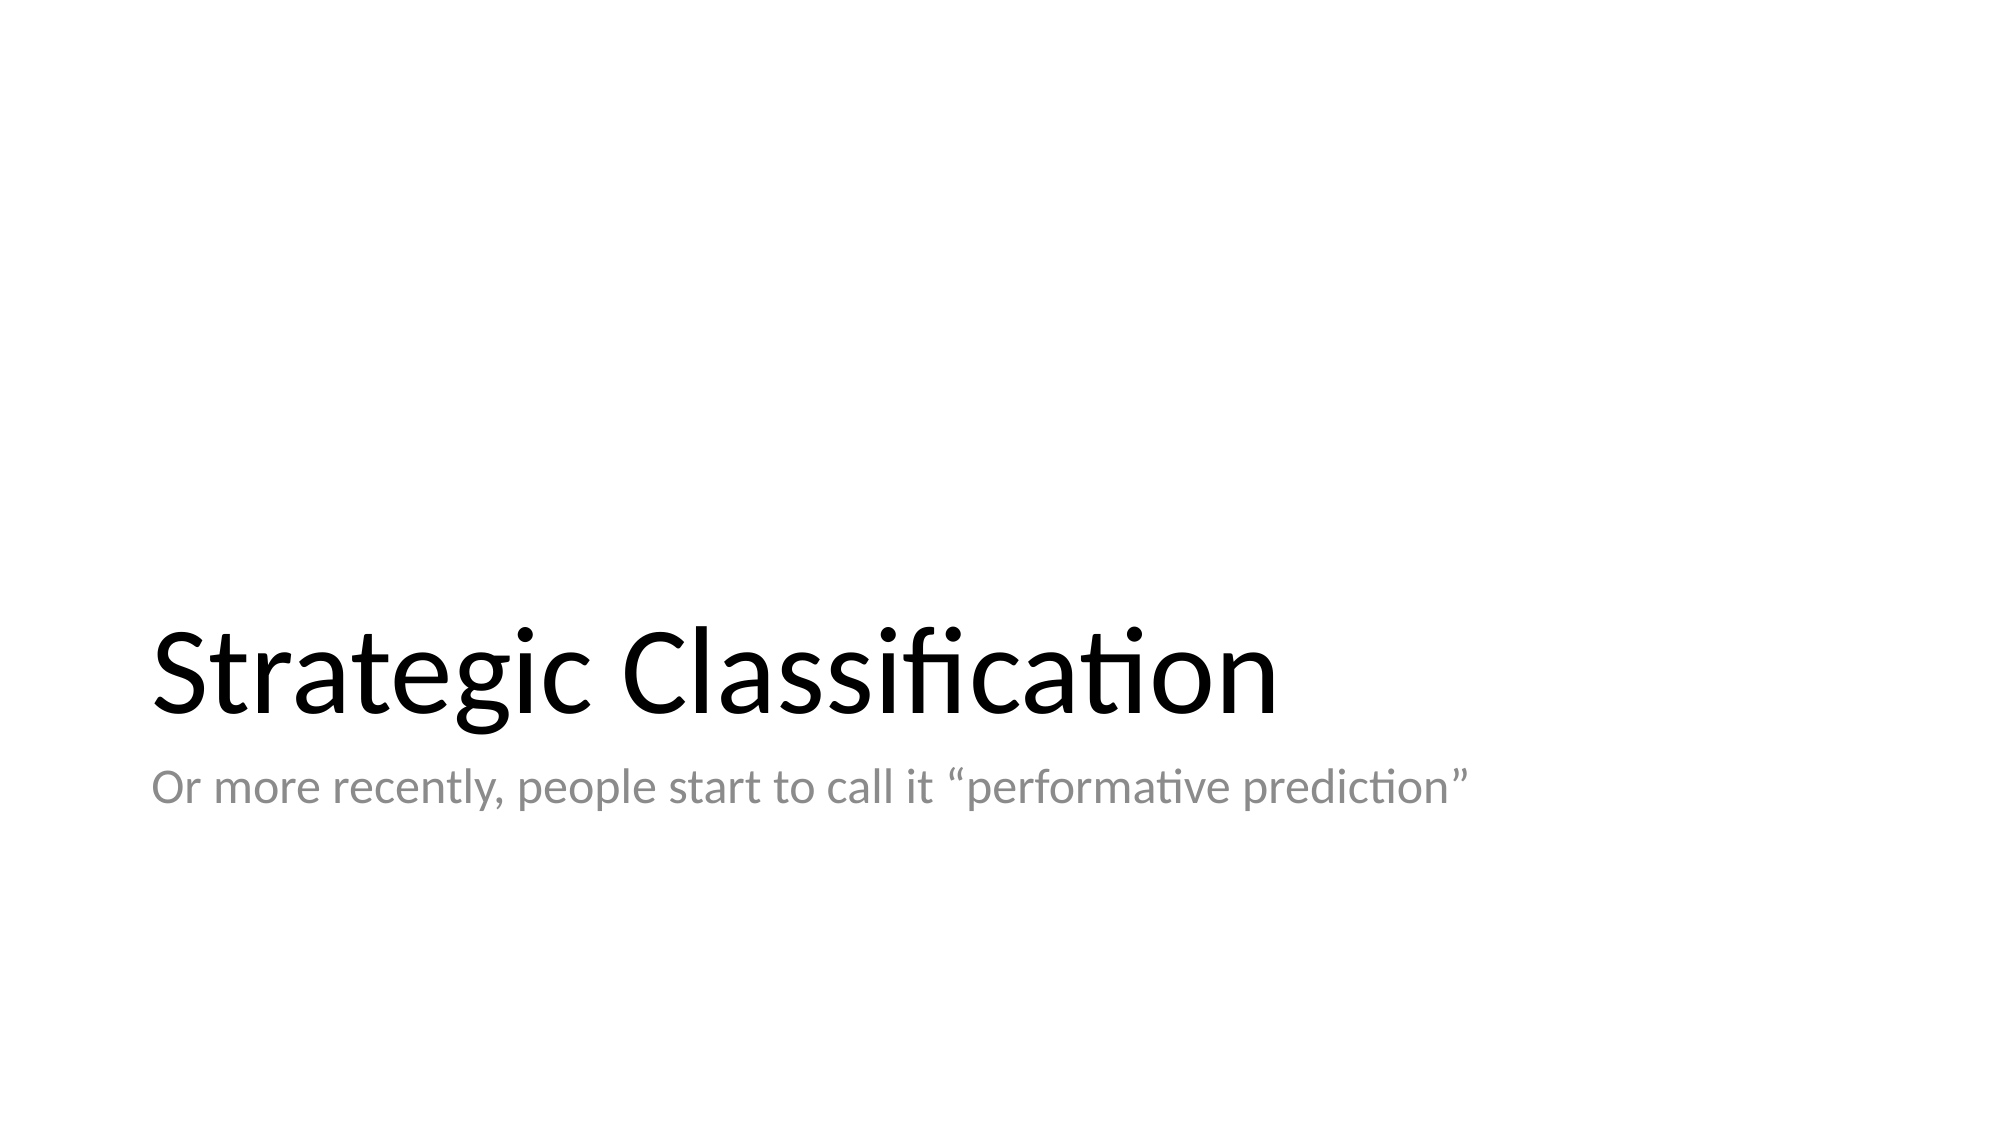

# Strategic Classification
Or more recently, people start to call it “performative prediction”